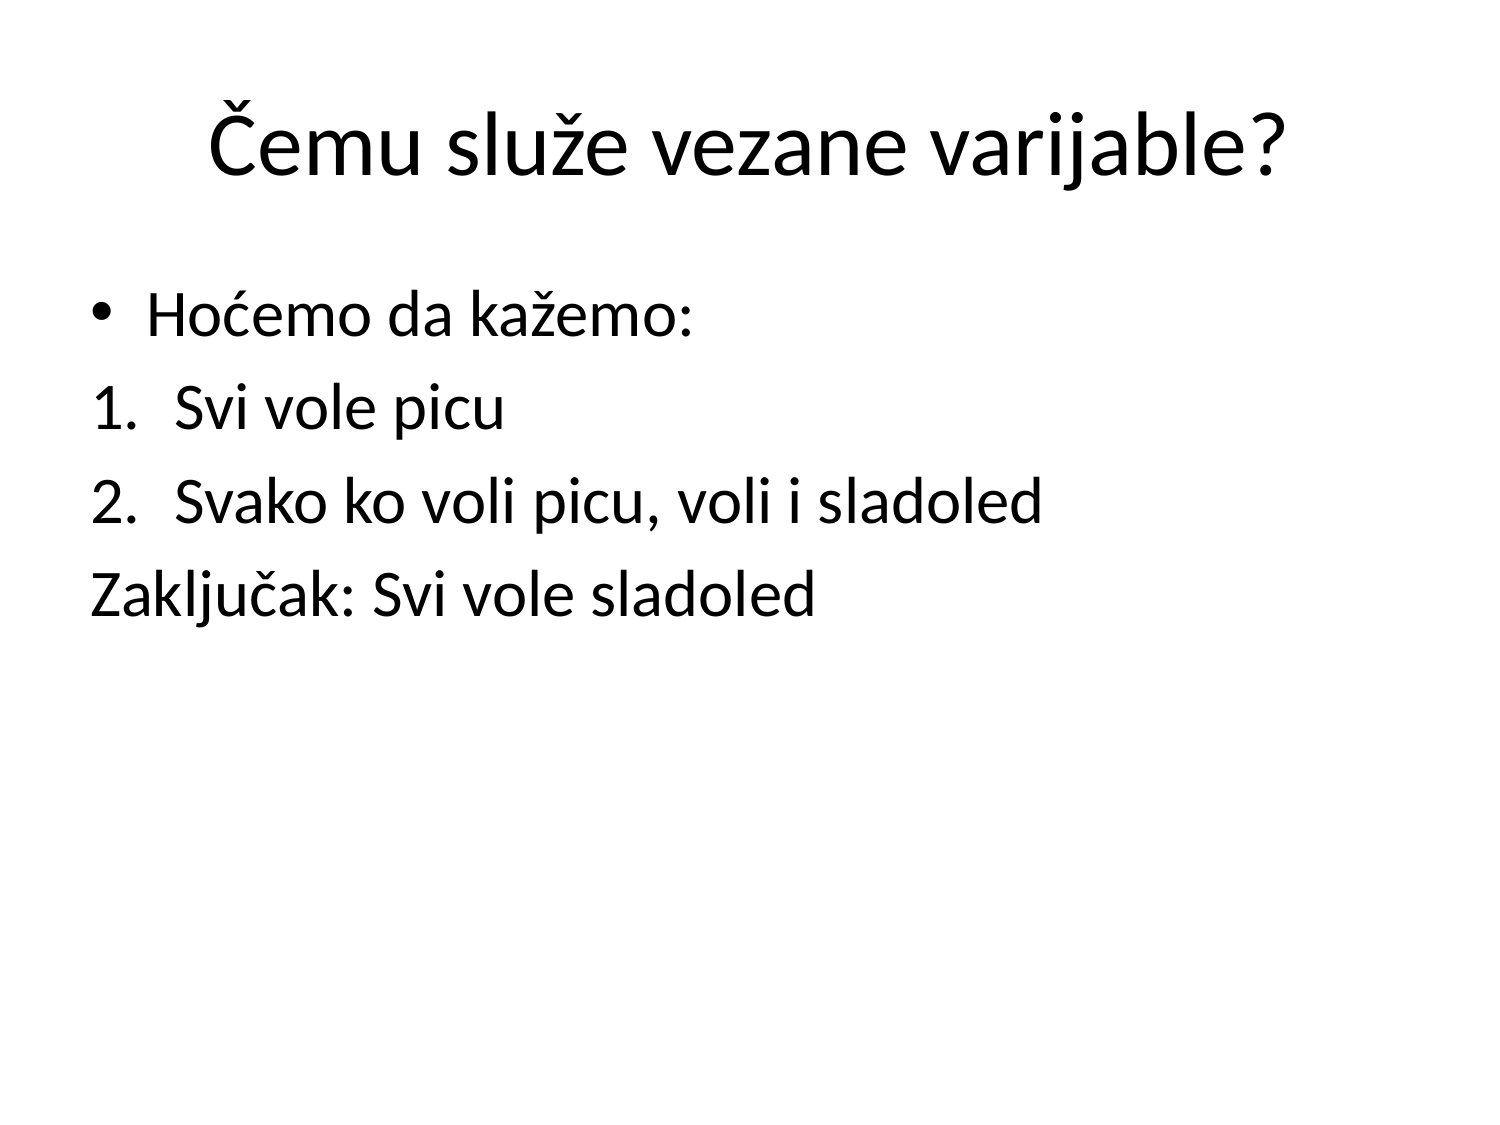

# Čemu služe vezane varijable?
Hoćemo da kažemo:
Svi vole picu
Svako ko voli picu, voli i sladoled
Zaključak: Svi vole sladoled